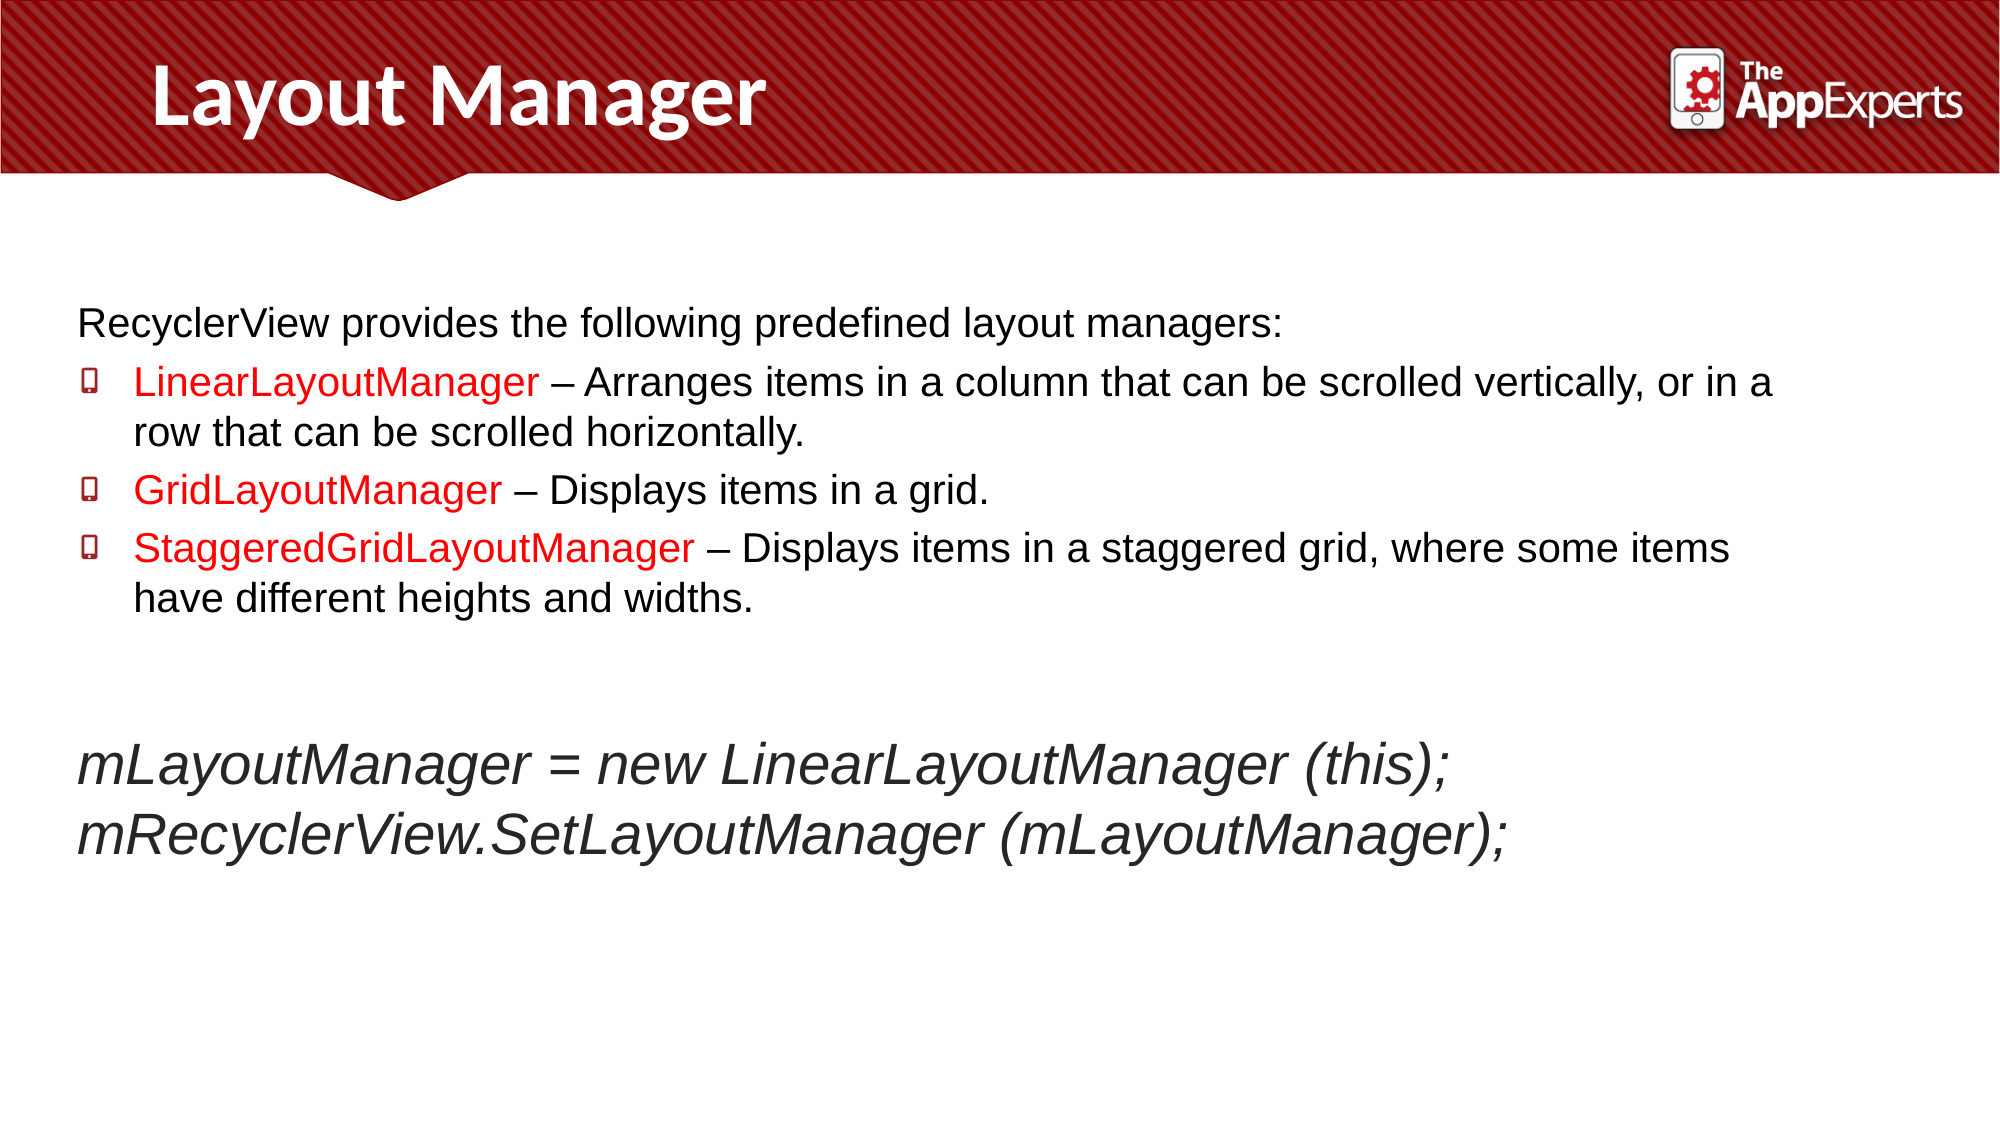

Layout Manager

RecyclerView provides the following predefined layout managers:
LinearLayoutManager – Arranges items in a column that can be scrolled vertically, or in a row that can be scrolled horizontally.
GridLayoutManager – Displays items in a grid.
StaggeredGridLayoutManager – Displays items in a staggered grid, where some items have different heights and widths.

mLayoutManager = new LinearLayoutManager (this); mRecyclerView.SetLayoutManager (mLayoutManager);